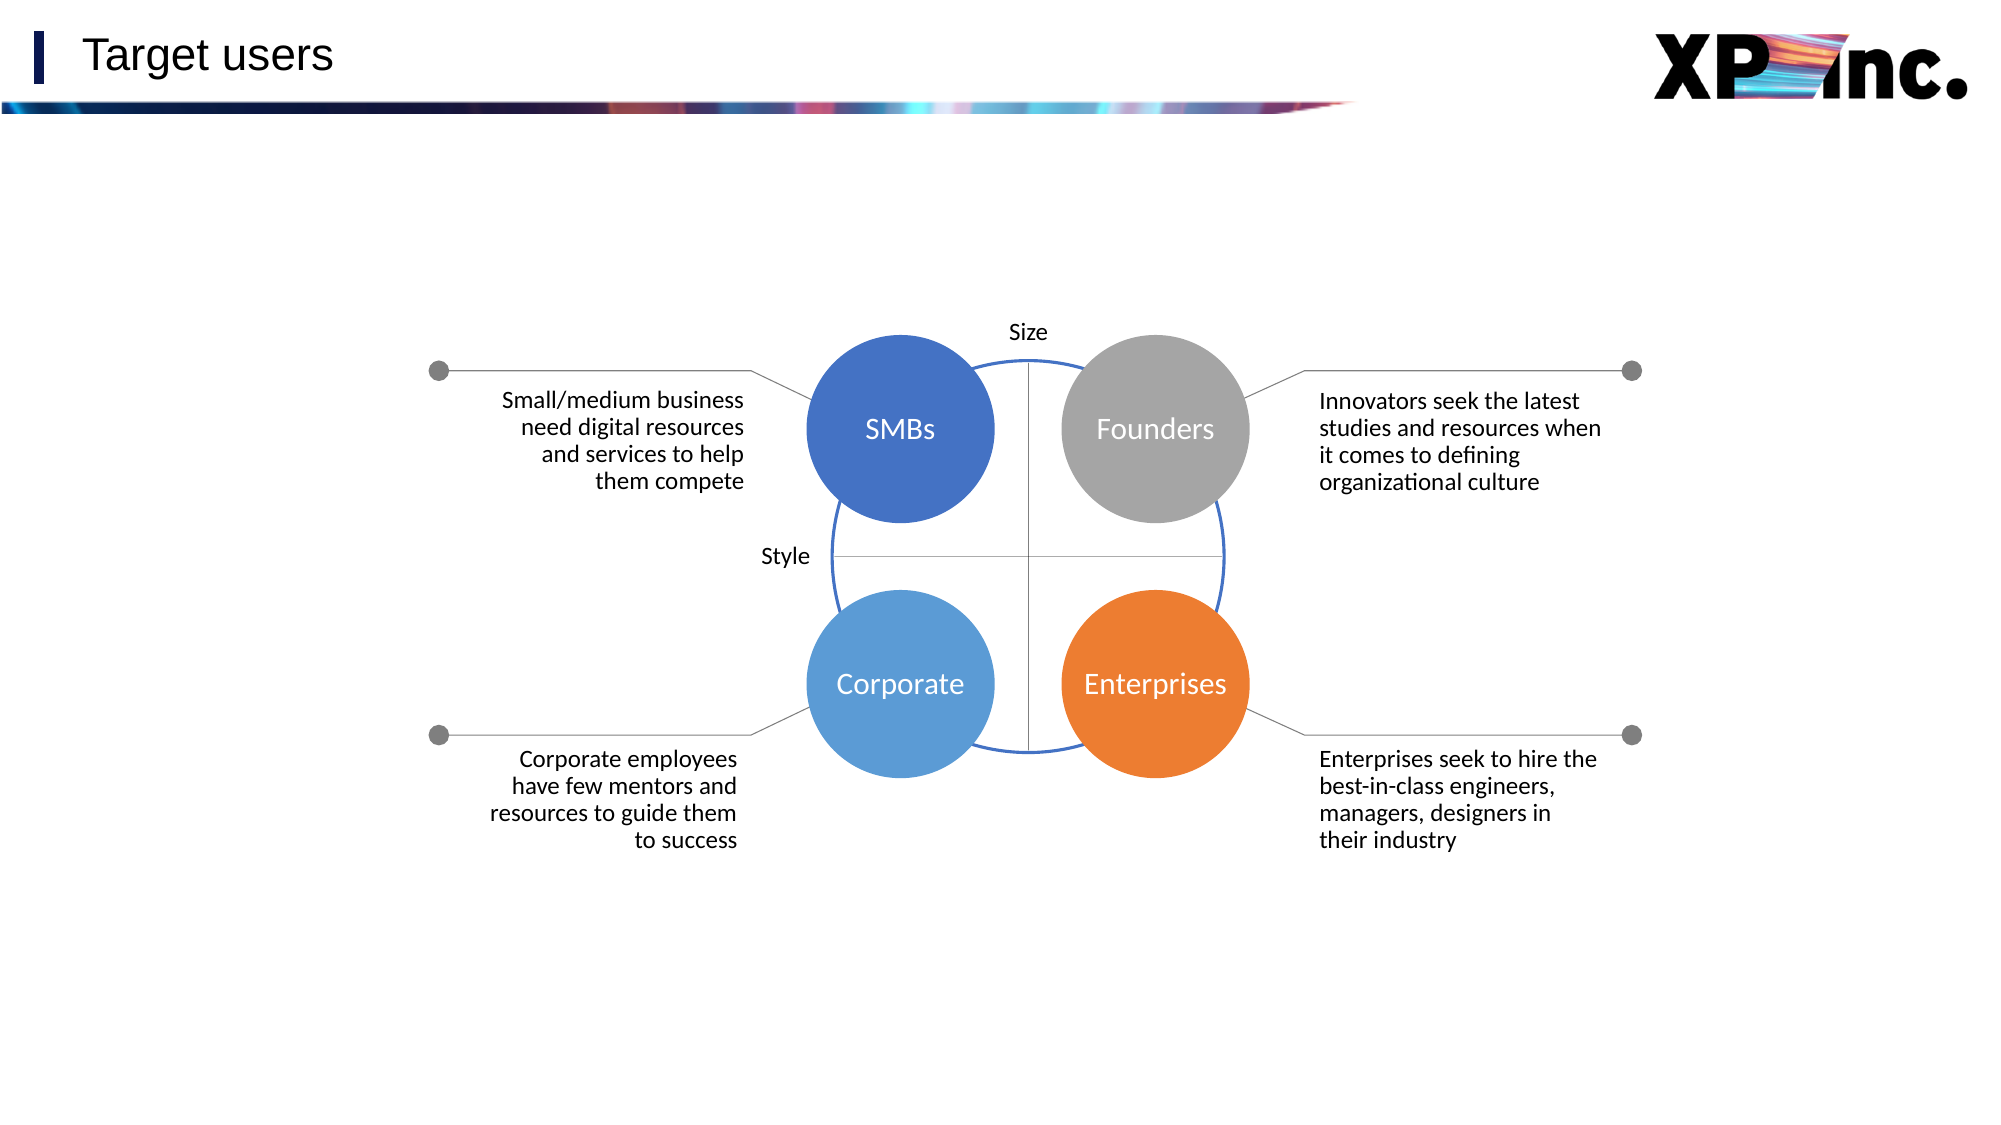

# Target users

Size

Innovators seek the latest studies and resources when it comes to defining organizational culture

Small/medium business need digital resources and services to help them compete
SMBs
Founders

Style
Corporate
Enterprises

Corporate employees have few mentors and resources to guide them to success

Enterprises seek to hire the best-in-class engineers, managers, designers in their industry